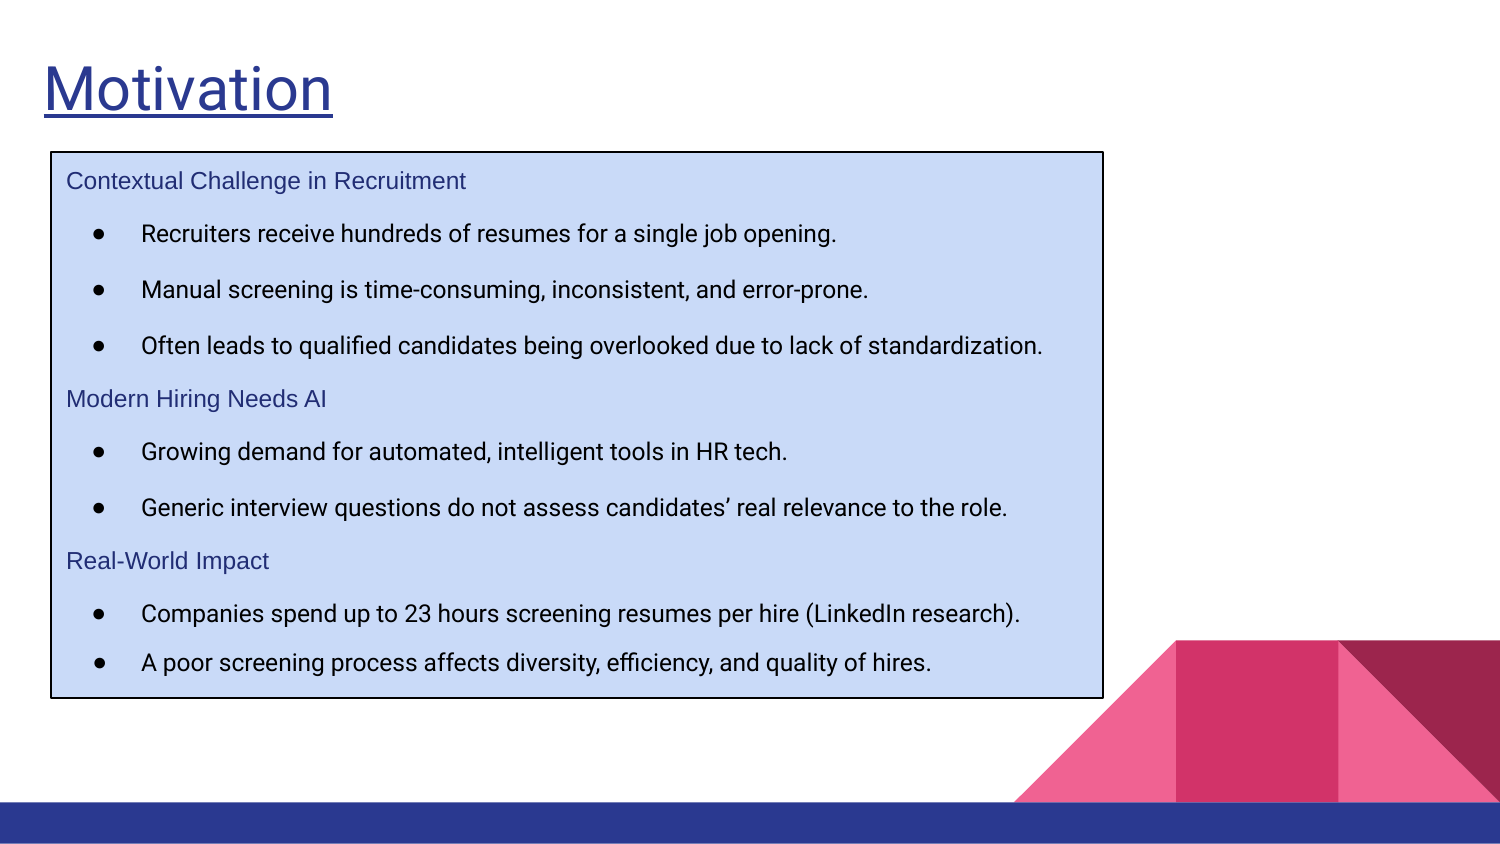

# Motivation
Contextual Challenge in Recruitment
Recruiters receive hundreds of resumes for a single job opening.
Manual screening is time-consuming, inconsistent, and error-prone.
Often leads to qualified candidates being overlooked due to lack of standardization.
Modern Hiring Needs AI
Growing demand for automated, intelligent tools in HR tech.
Generic interview questions do not assess candidates’ real relevance to the role.
Real-World Impact
Companies spend up to 23 hours screening resumes per hire (LinkedIn research).
A poor screening process affects diversity, efficiency, and quality of hires.